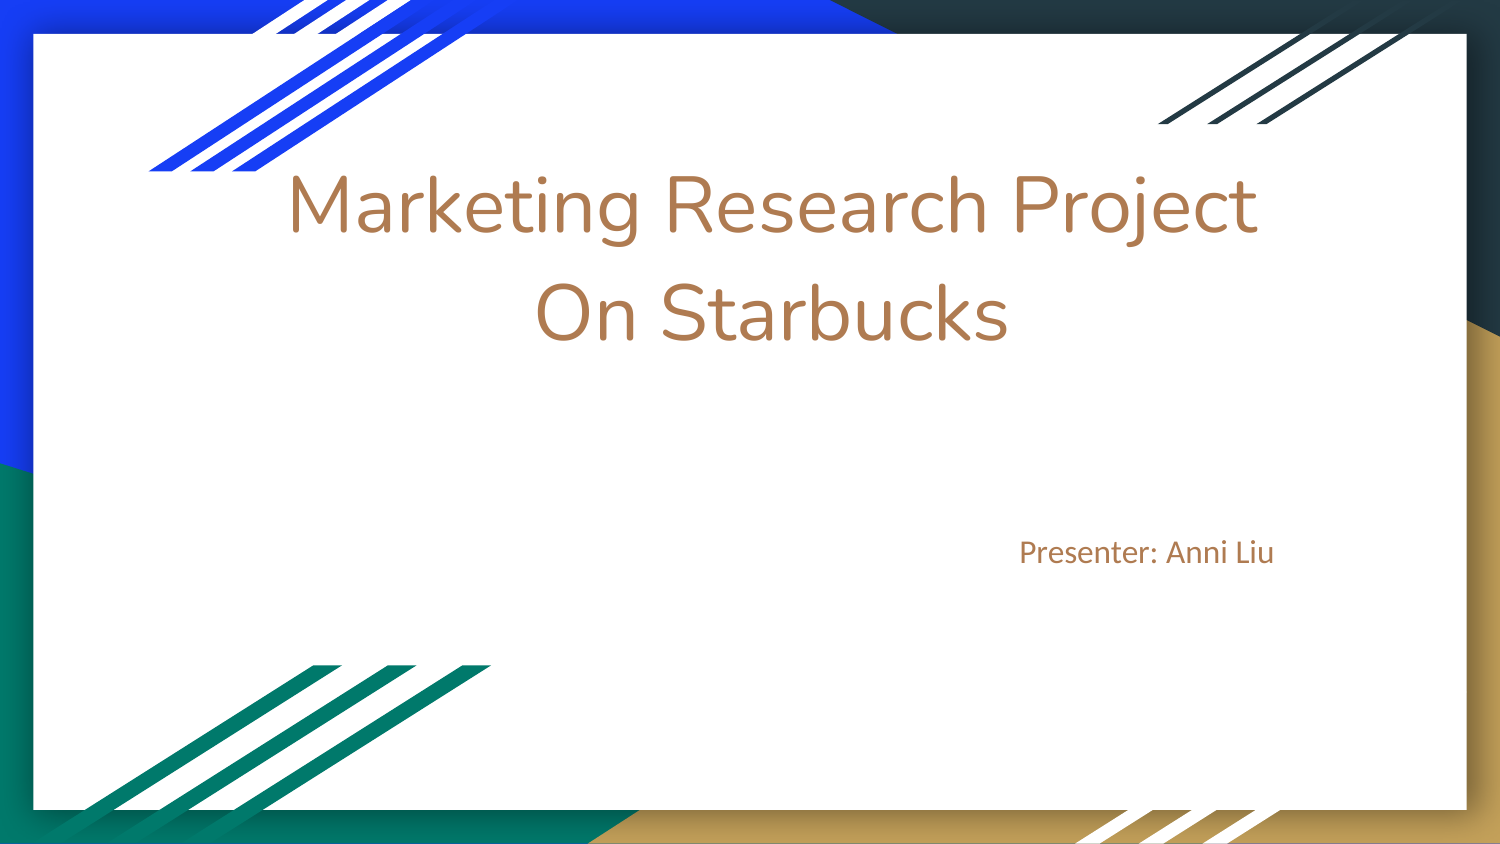

# Marketing Research Project
On Starbucks
Presenter: Anni Liu